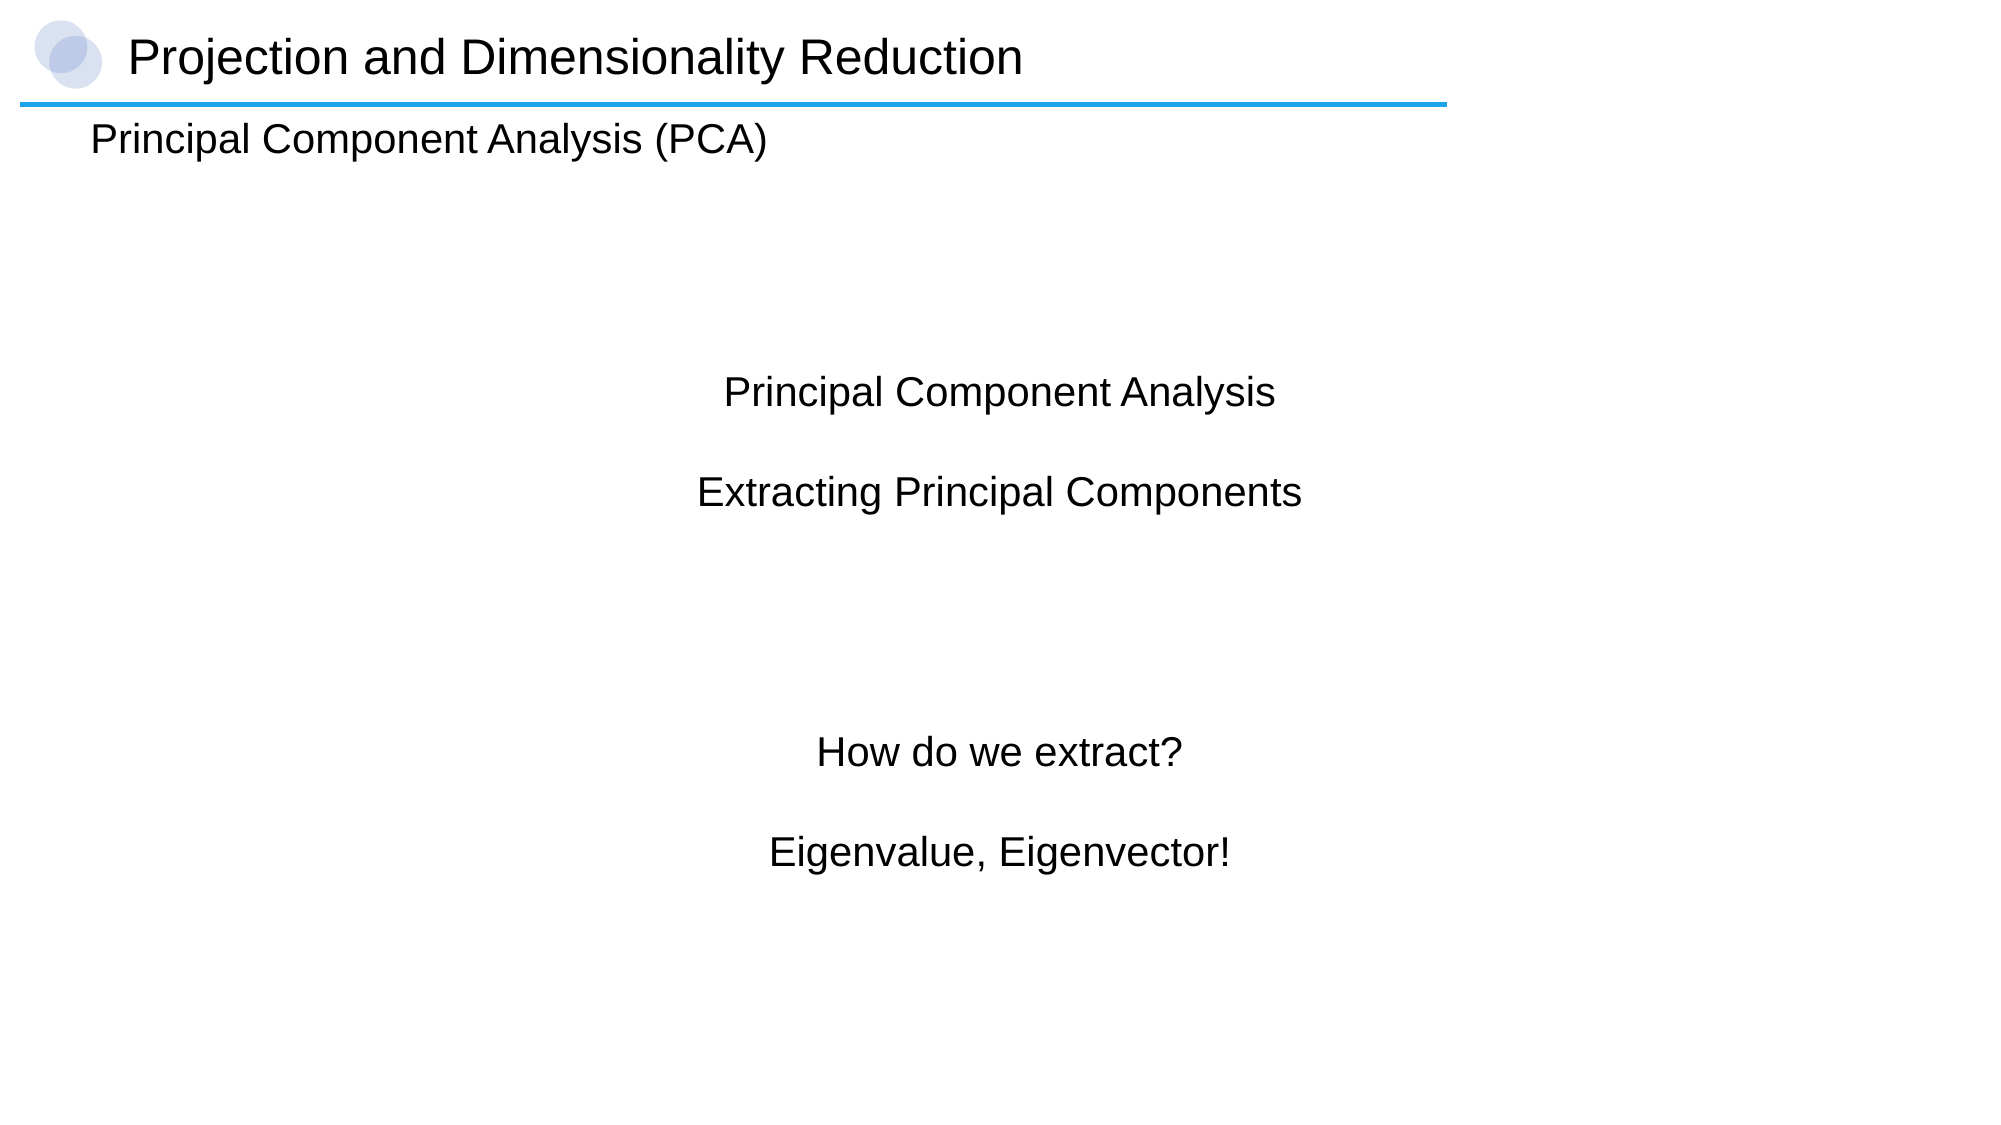

Projection and Dimensionality Reduction

Principal Component Analysis (PCA)
Principal Component Analysis

Extracting Principal Components
How do we extract?

Eigenvalue, Eigenvector!